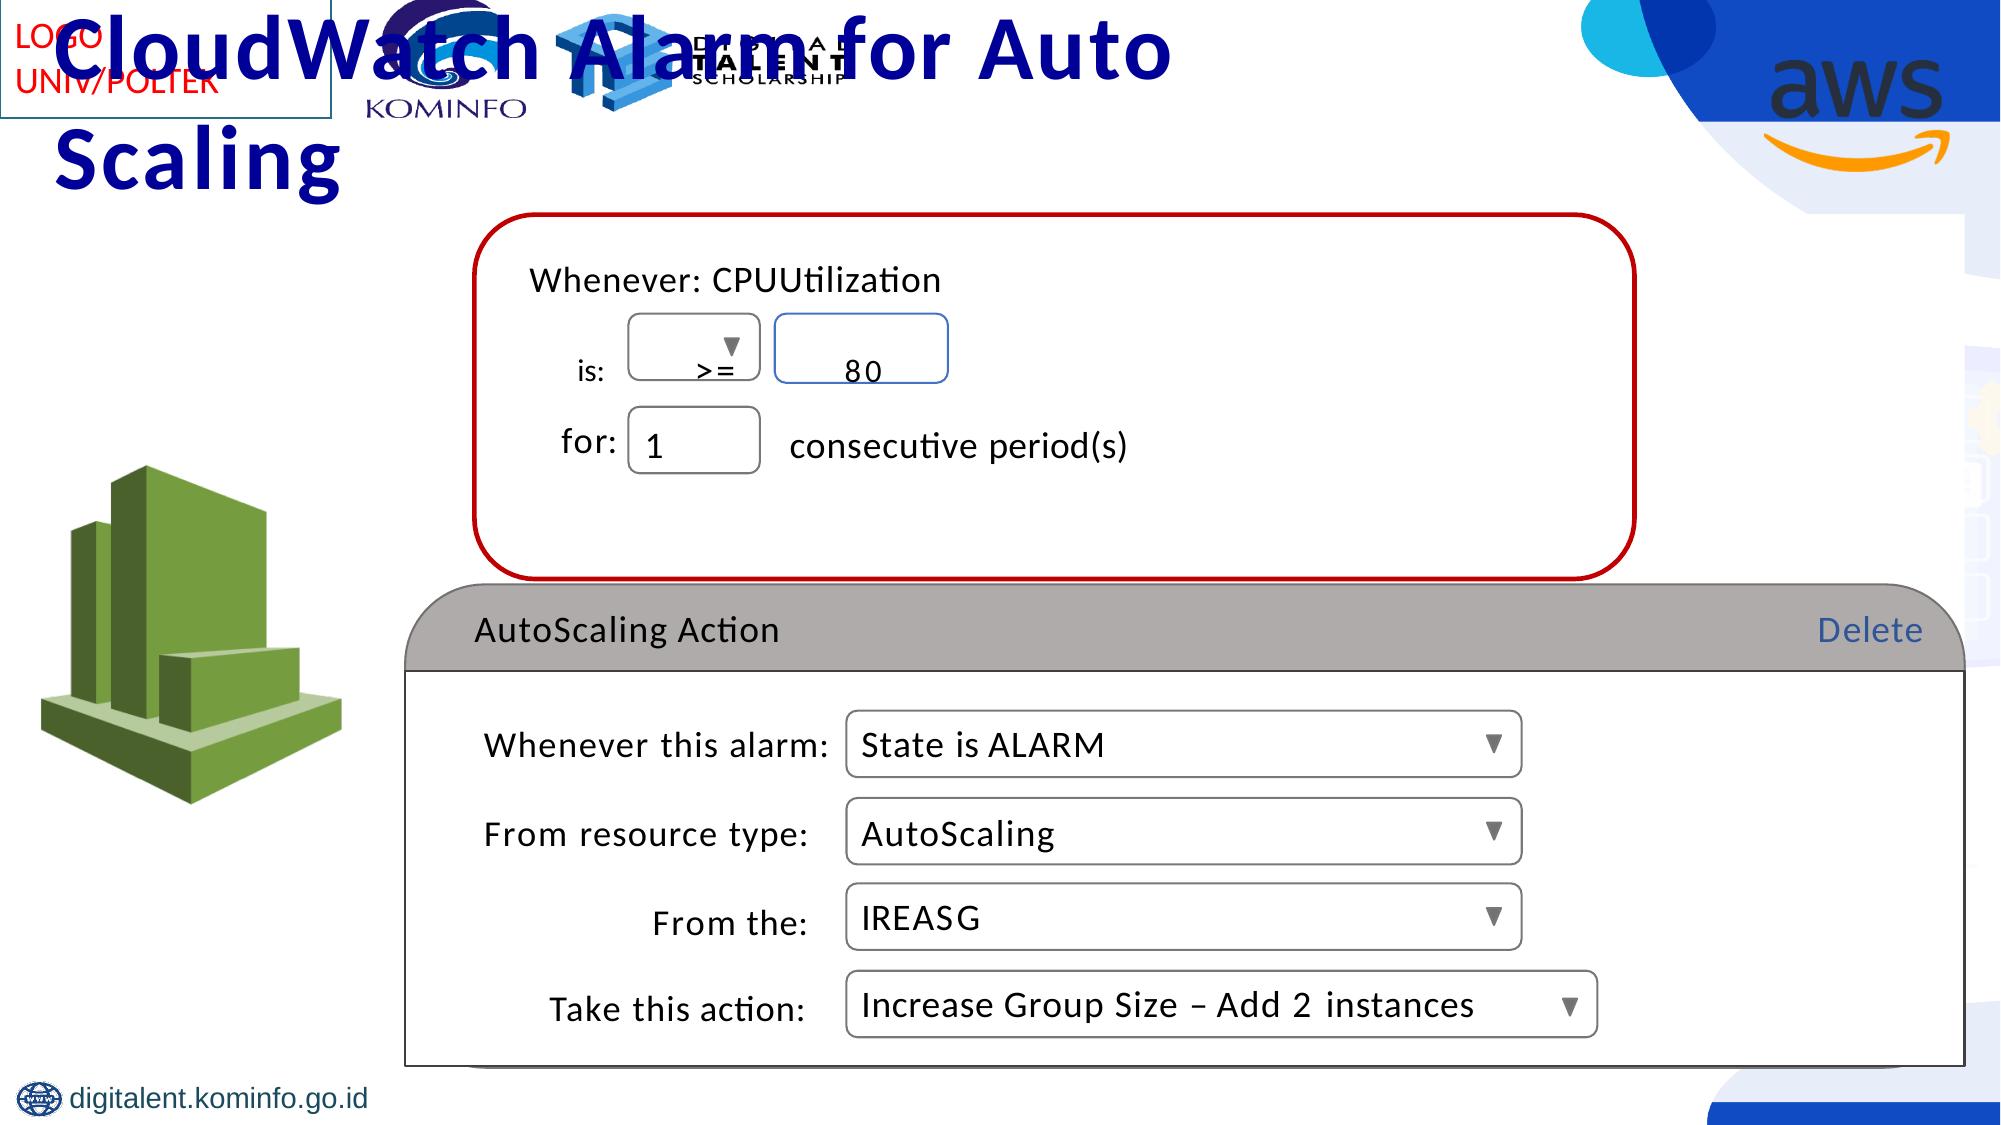

# CloudWatch Alarm for Auto Scaling

Whenever: CPUUtilization
is:	>=	80

for:
1
consecutive period(s)

AutoScaling Action
Delete

Whenever this alarm:	State is ALARM

From resource type:	AutoScaling

IREASG
From the:

Increase Group Size – Add 2 instances
Take this action: